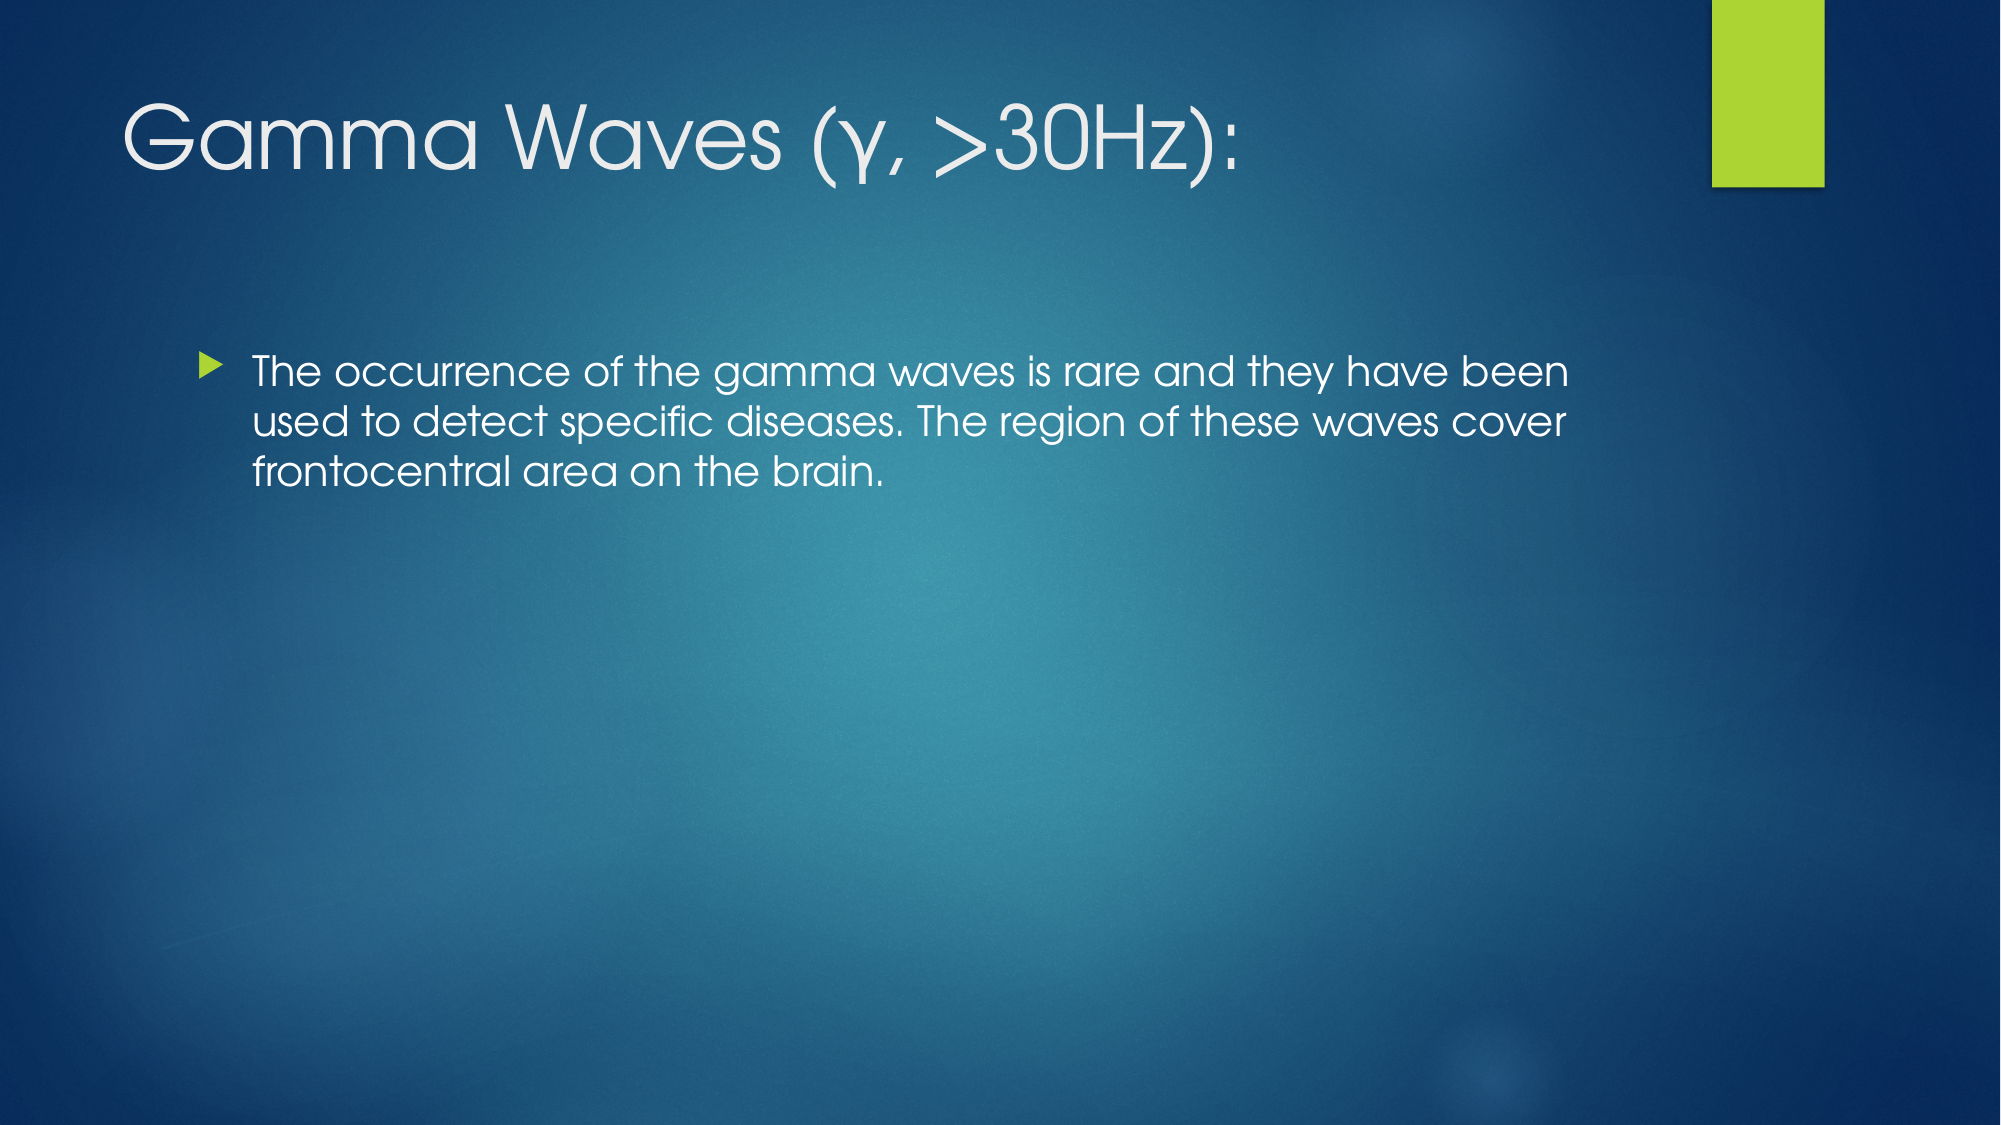

# Gamma Waves (γ, >30Hz):
The occurrence of the gamma waves is rare and they have been used to detect specific diseases. The region of these waves cover frontocentral area on the brain.